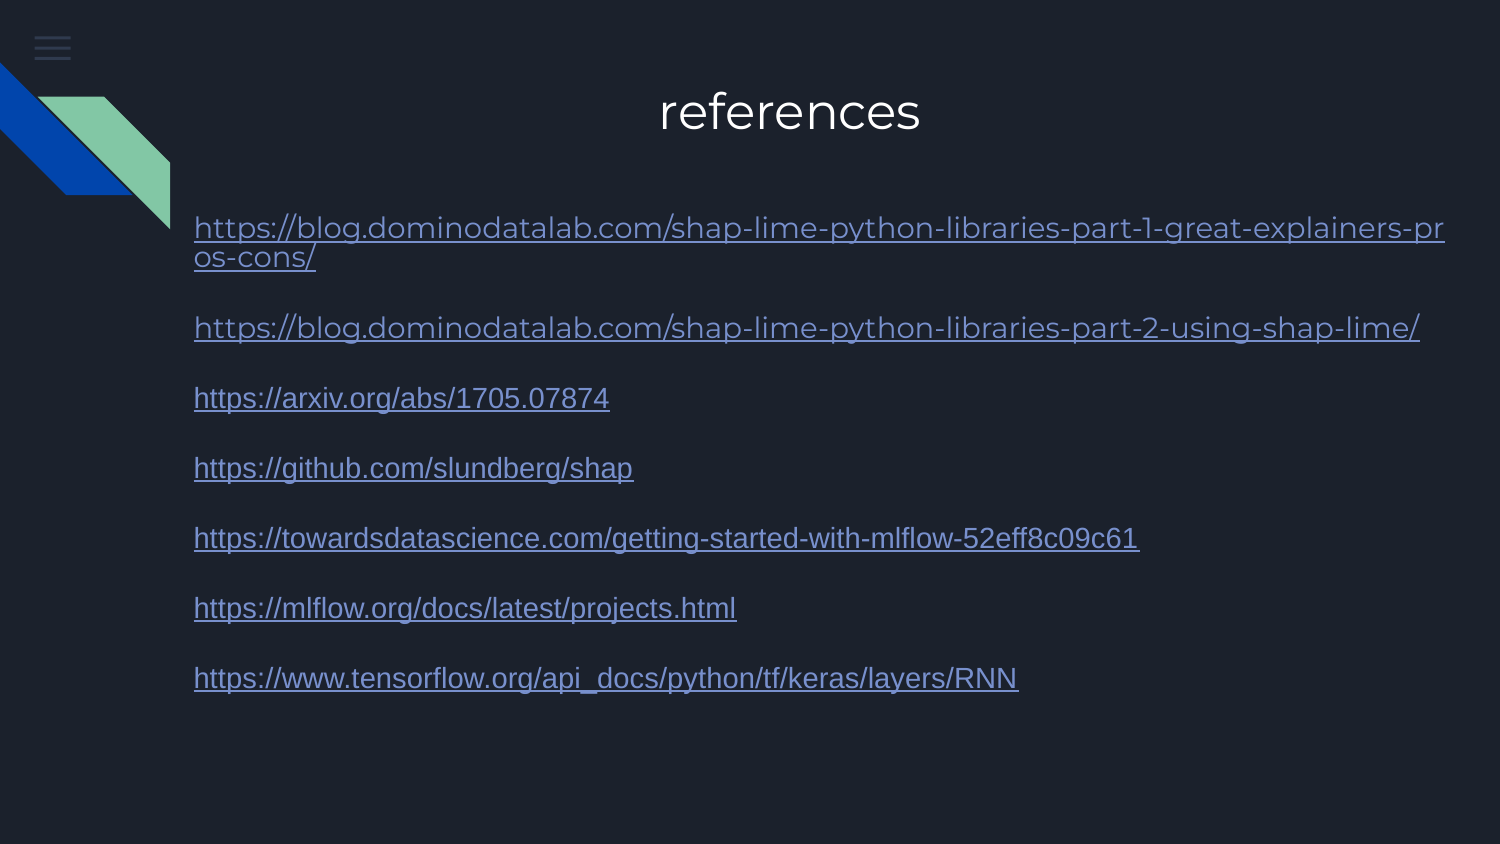

# references
https://blog.dominodatalab.com/shap-lime-python-libraries-part-1-great-explainers-pros-cons/

https://blog.dominodatalab.com/shap-lime-python-libraries-part-2-using-shap-lime/

https://arxiv.org/abs/1705.07874

https://github.com/slundberg/shap

https://towardsdatascience.com/getting-started-with-mlflow-52eff8c09c61

https://mlflow.org/docs/latest/projects.html

https://www.tensorflow.org/api_docs/python/tf/keras/layers/RNN